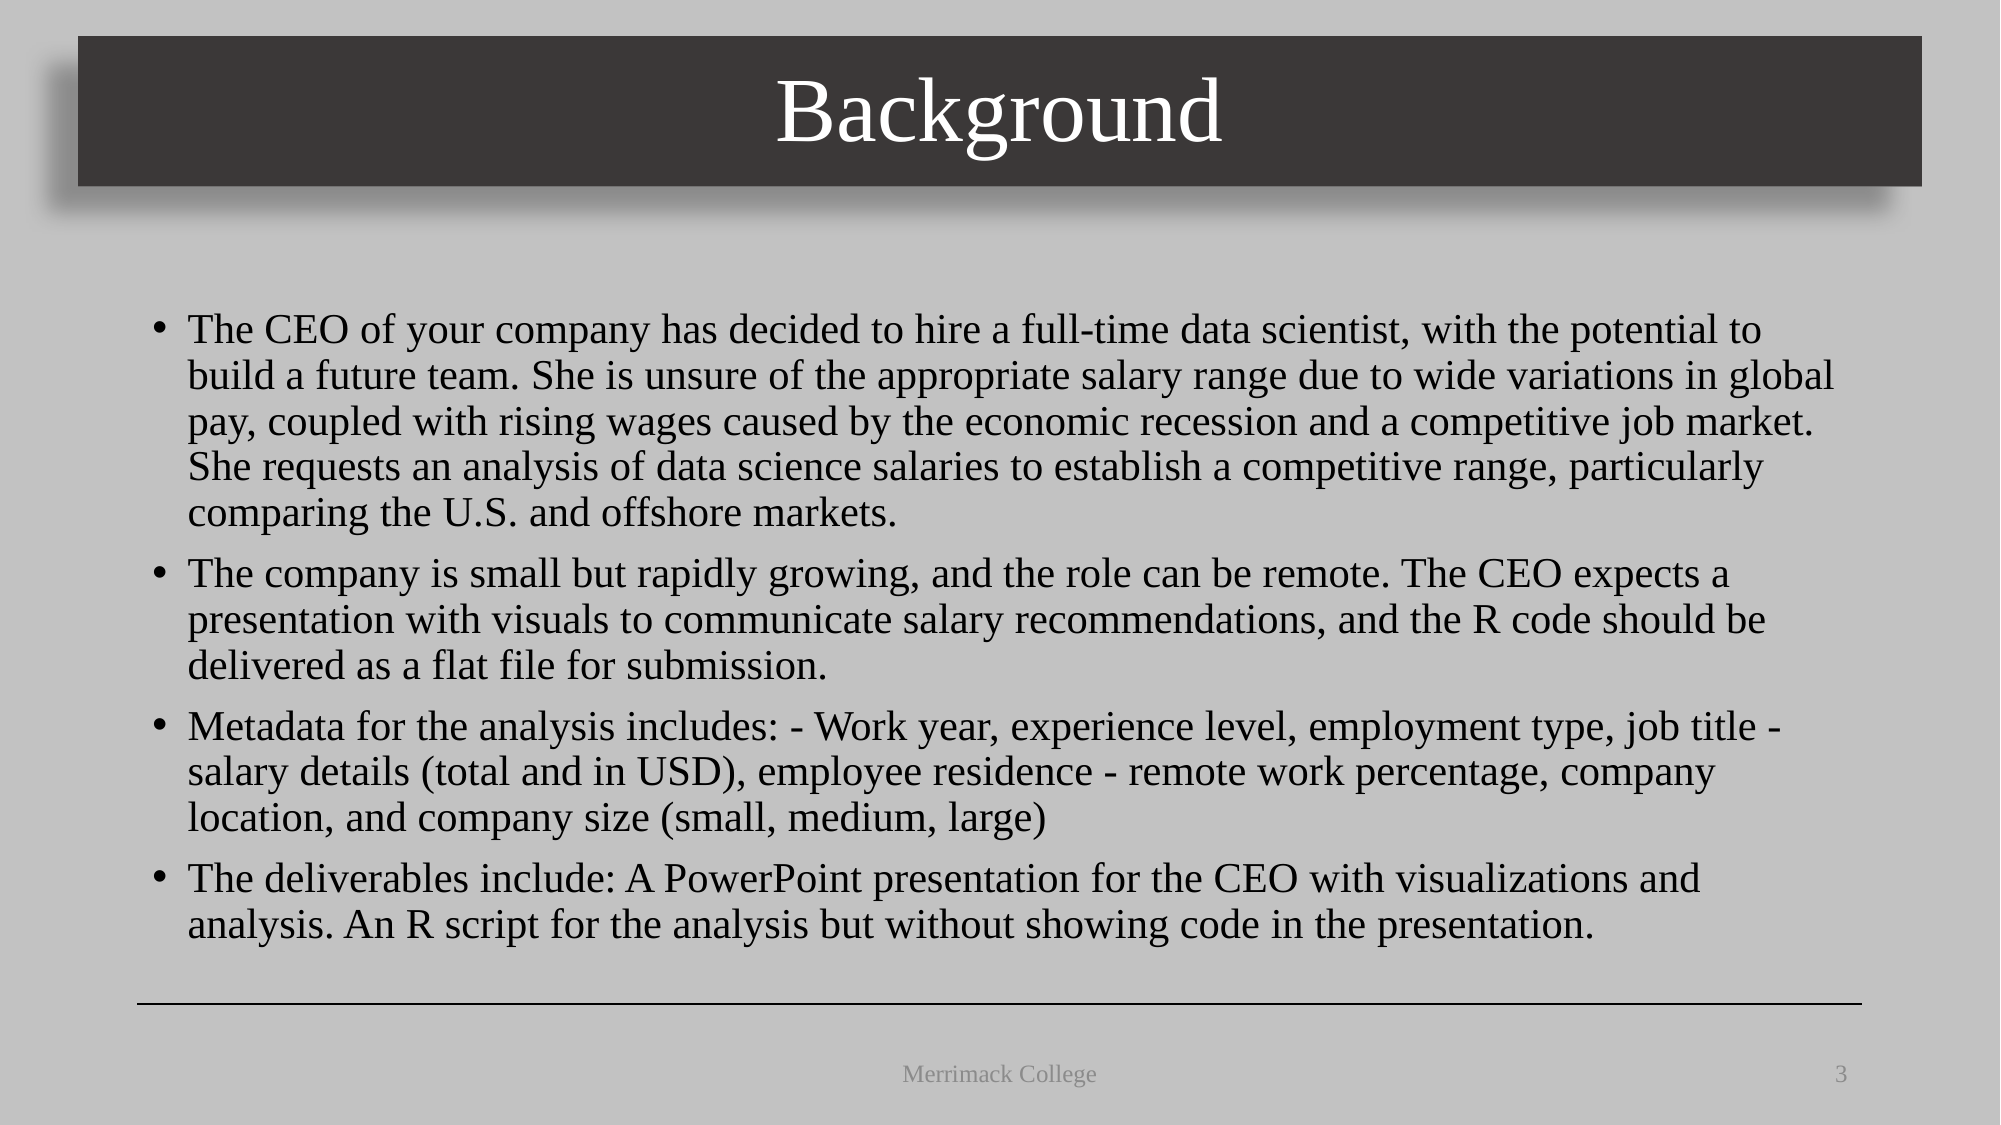

# Background
The CEO of your company has decided to hire a full-time data scientist, with the potential to build a future team. She is unsure of the appropriate salary range due to wide variations in global pay, coupled with rising wages caused by the economic recession and a competitive job market. She requests an analysis of data science salaries to establish a competitive range, particularly comparing the U.S. and offshore markets.
The company is small but rapidly growing, and the role can be remote. The CEO expects a presentation with visuals to communicate salary recommendations, and the R code should be delivered as a flat file for submission.
Metadata for the analysis includes: - Work year, experience level, employment type, job title - salary details (total and in USD), employee residence - remote work percentage, company location, and company size (small, medium, large)
The deliverables include: A PowerPoint presentation for the CEO with visualizations and analysis. An R script for the analysis but without showing code in the presentation.
Merrimack College
3